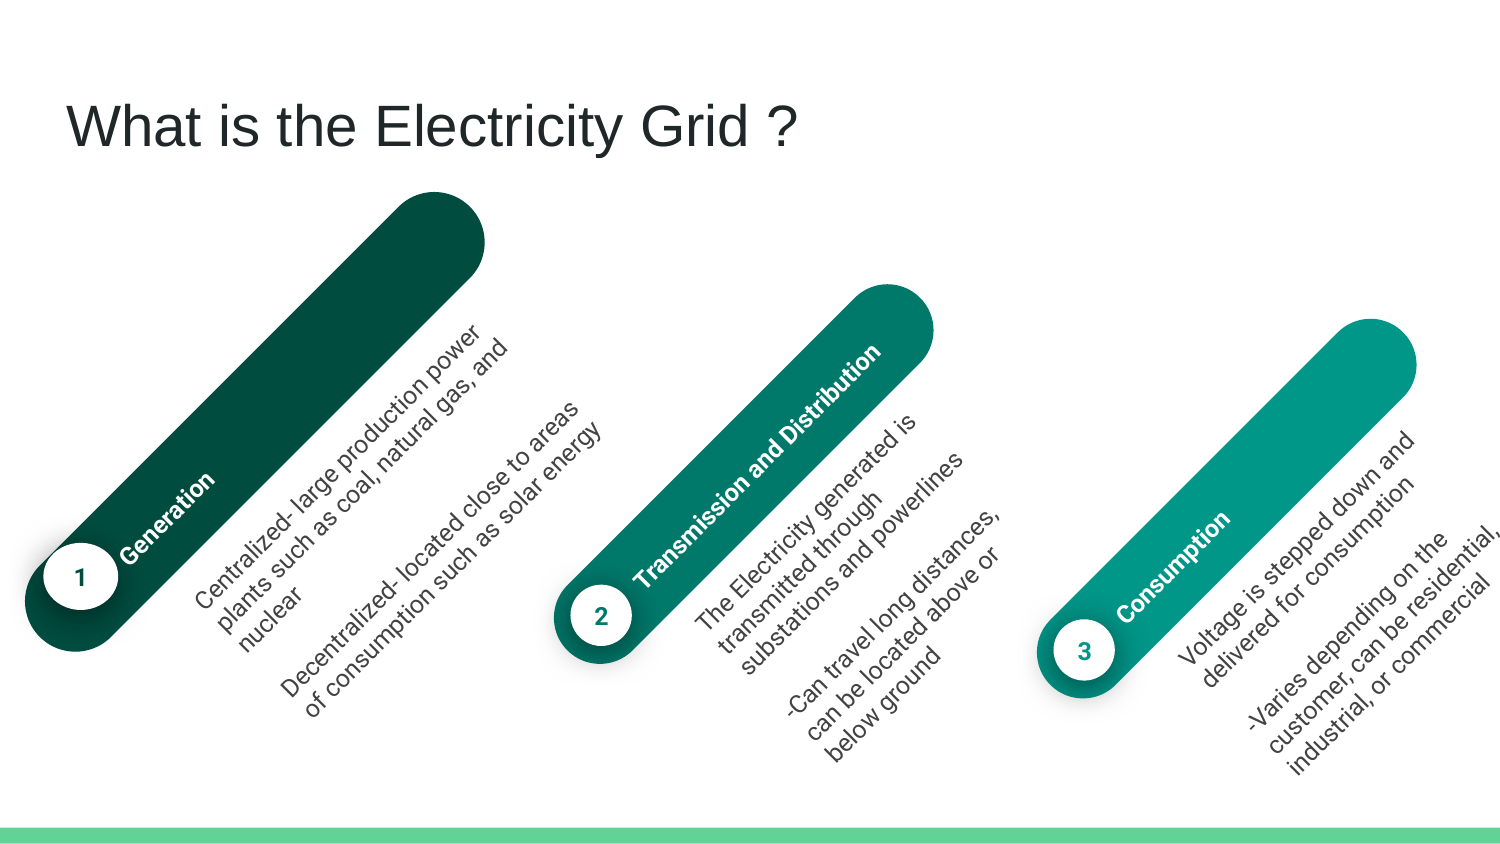

# What is the Electricity Grid ?

Generation
Centralized- large production power plants such as coal, natural gas, and nuclear
Decentralized- located close to areas of consumption such as solar energy
1

Transmission and Distribution
The Electricity generated is transmitted through substations and powerlines
-Can travel long distances, can be located above or below ground
2

Consumption
Voltage is stepped down and delivered for consumption
-Varies depending on the customer, can be residential, industrial, or commercial
3